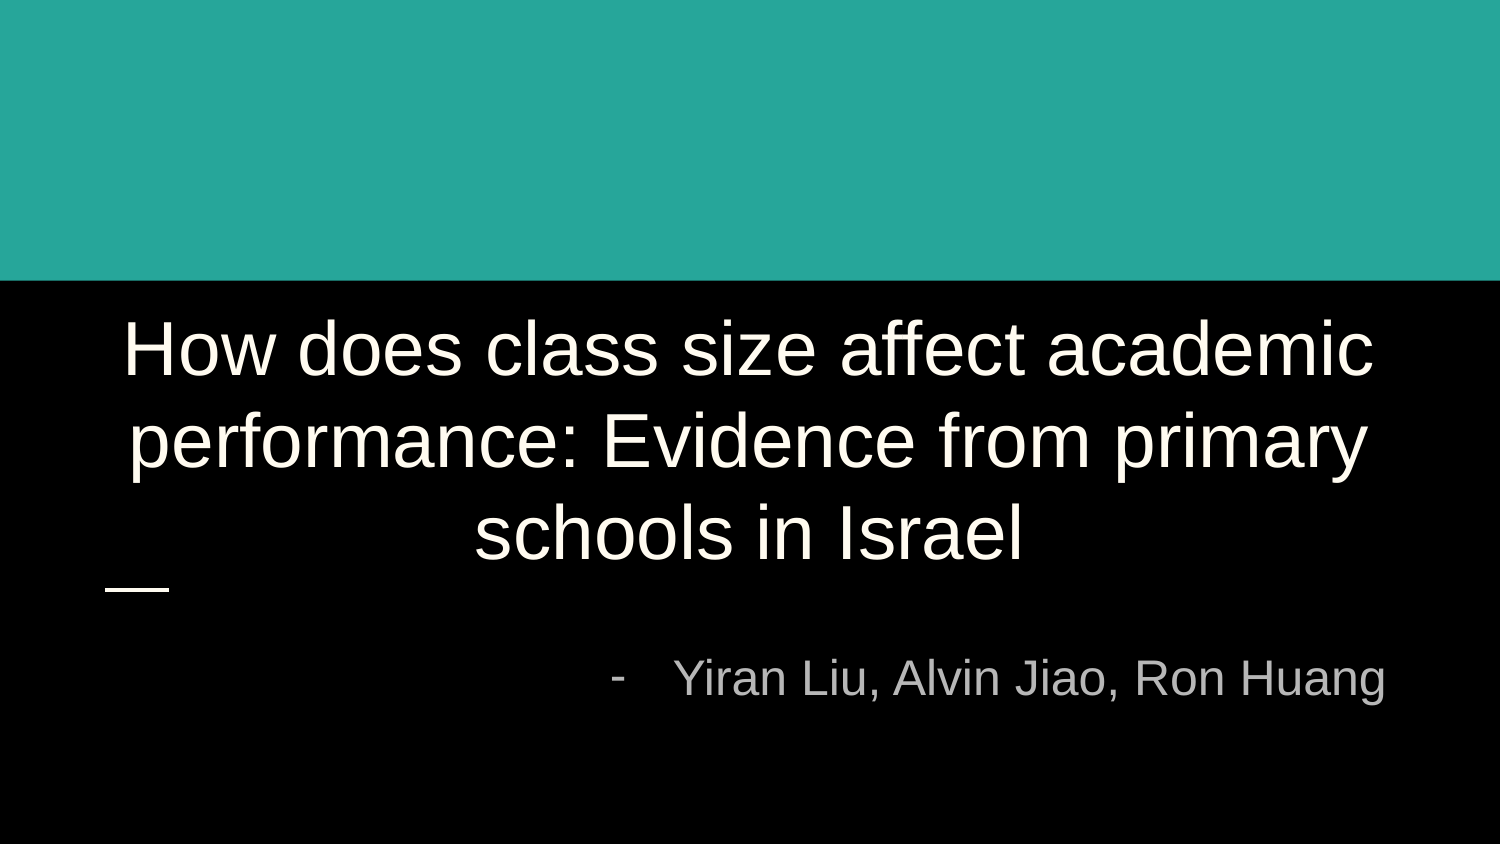

# How does class size affect academic performance: Evidence from primary schools in Israel
Yiran Liu, Alvin Jiao, Ron Huang